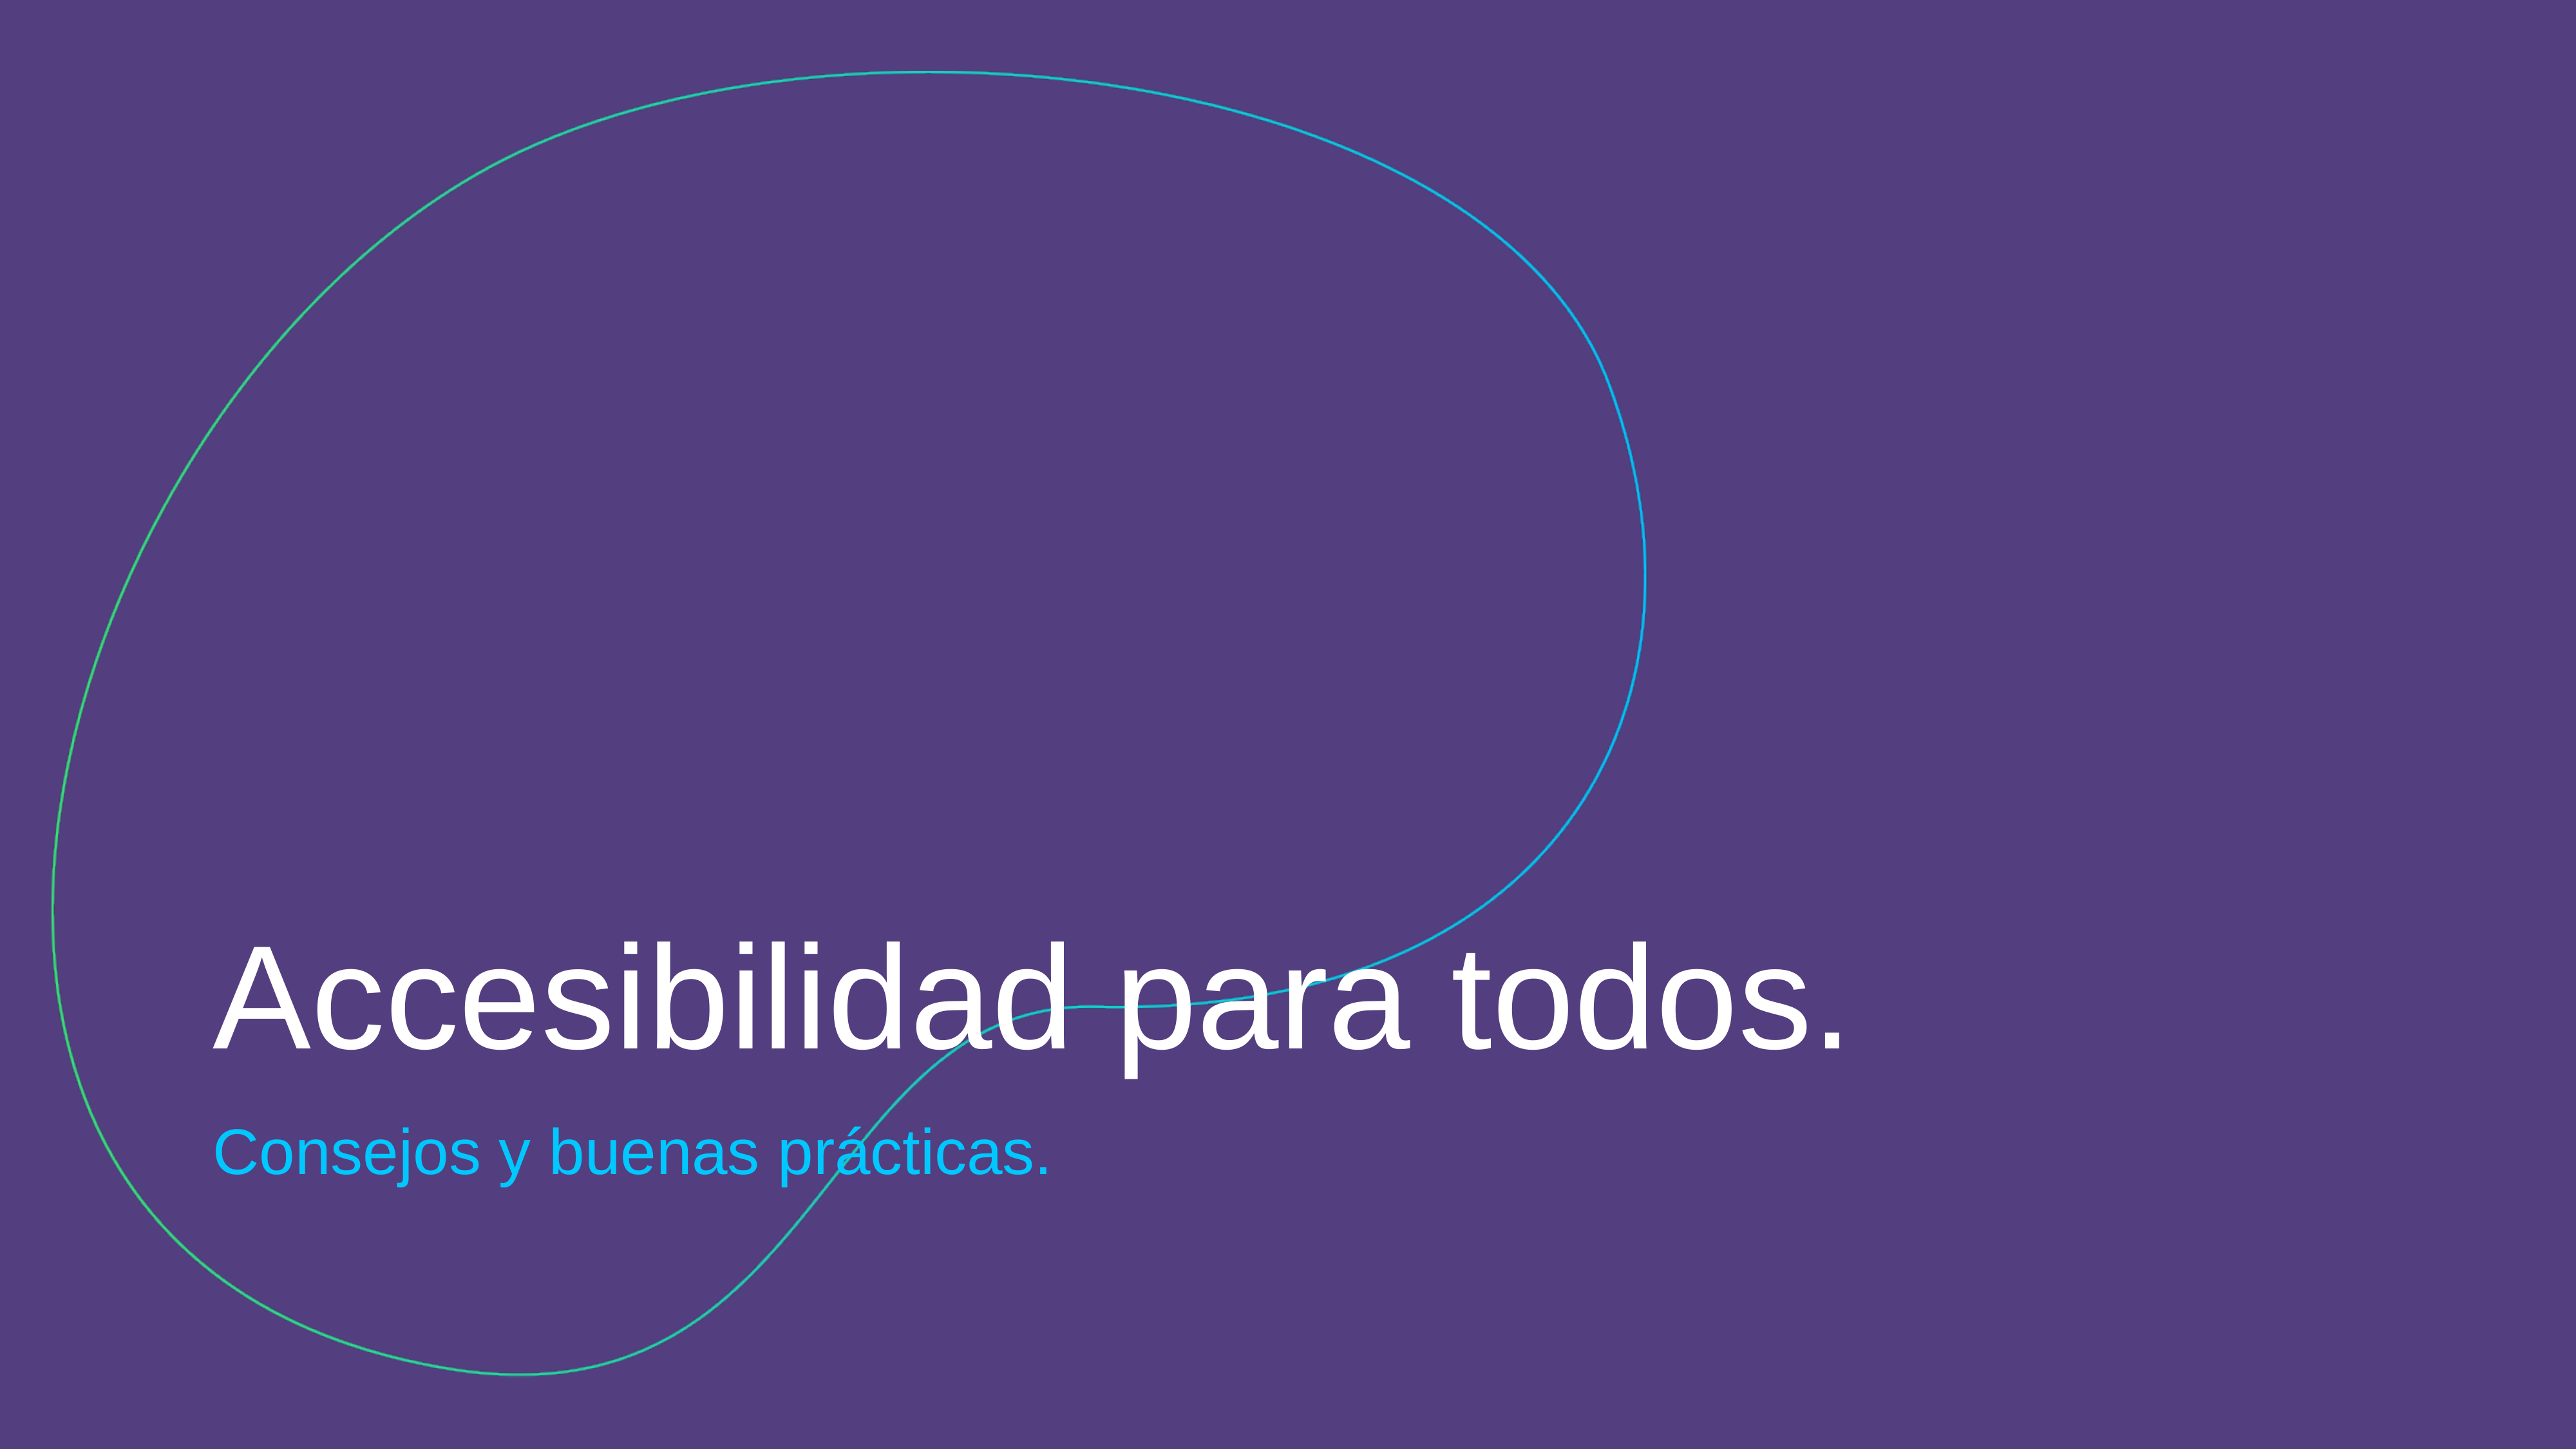

Accesibilidad para todos.
Consejos y buenas prácticas.